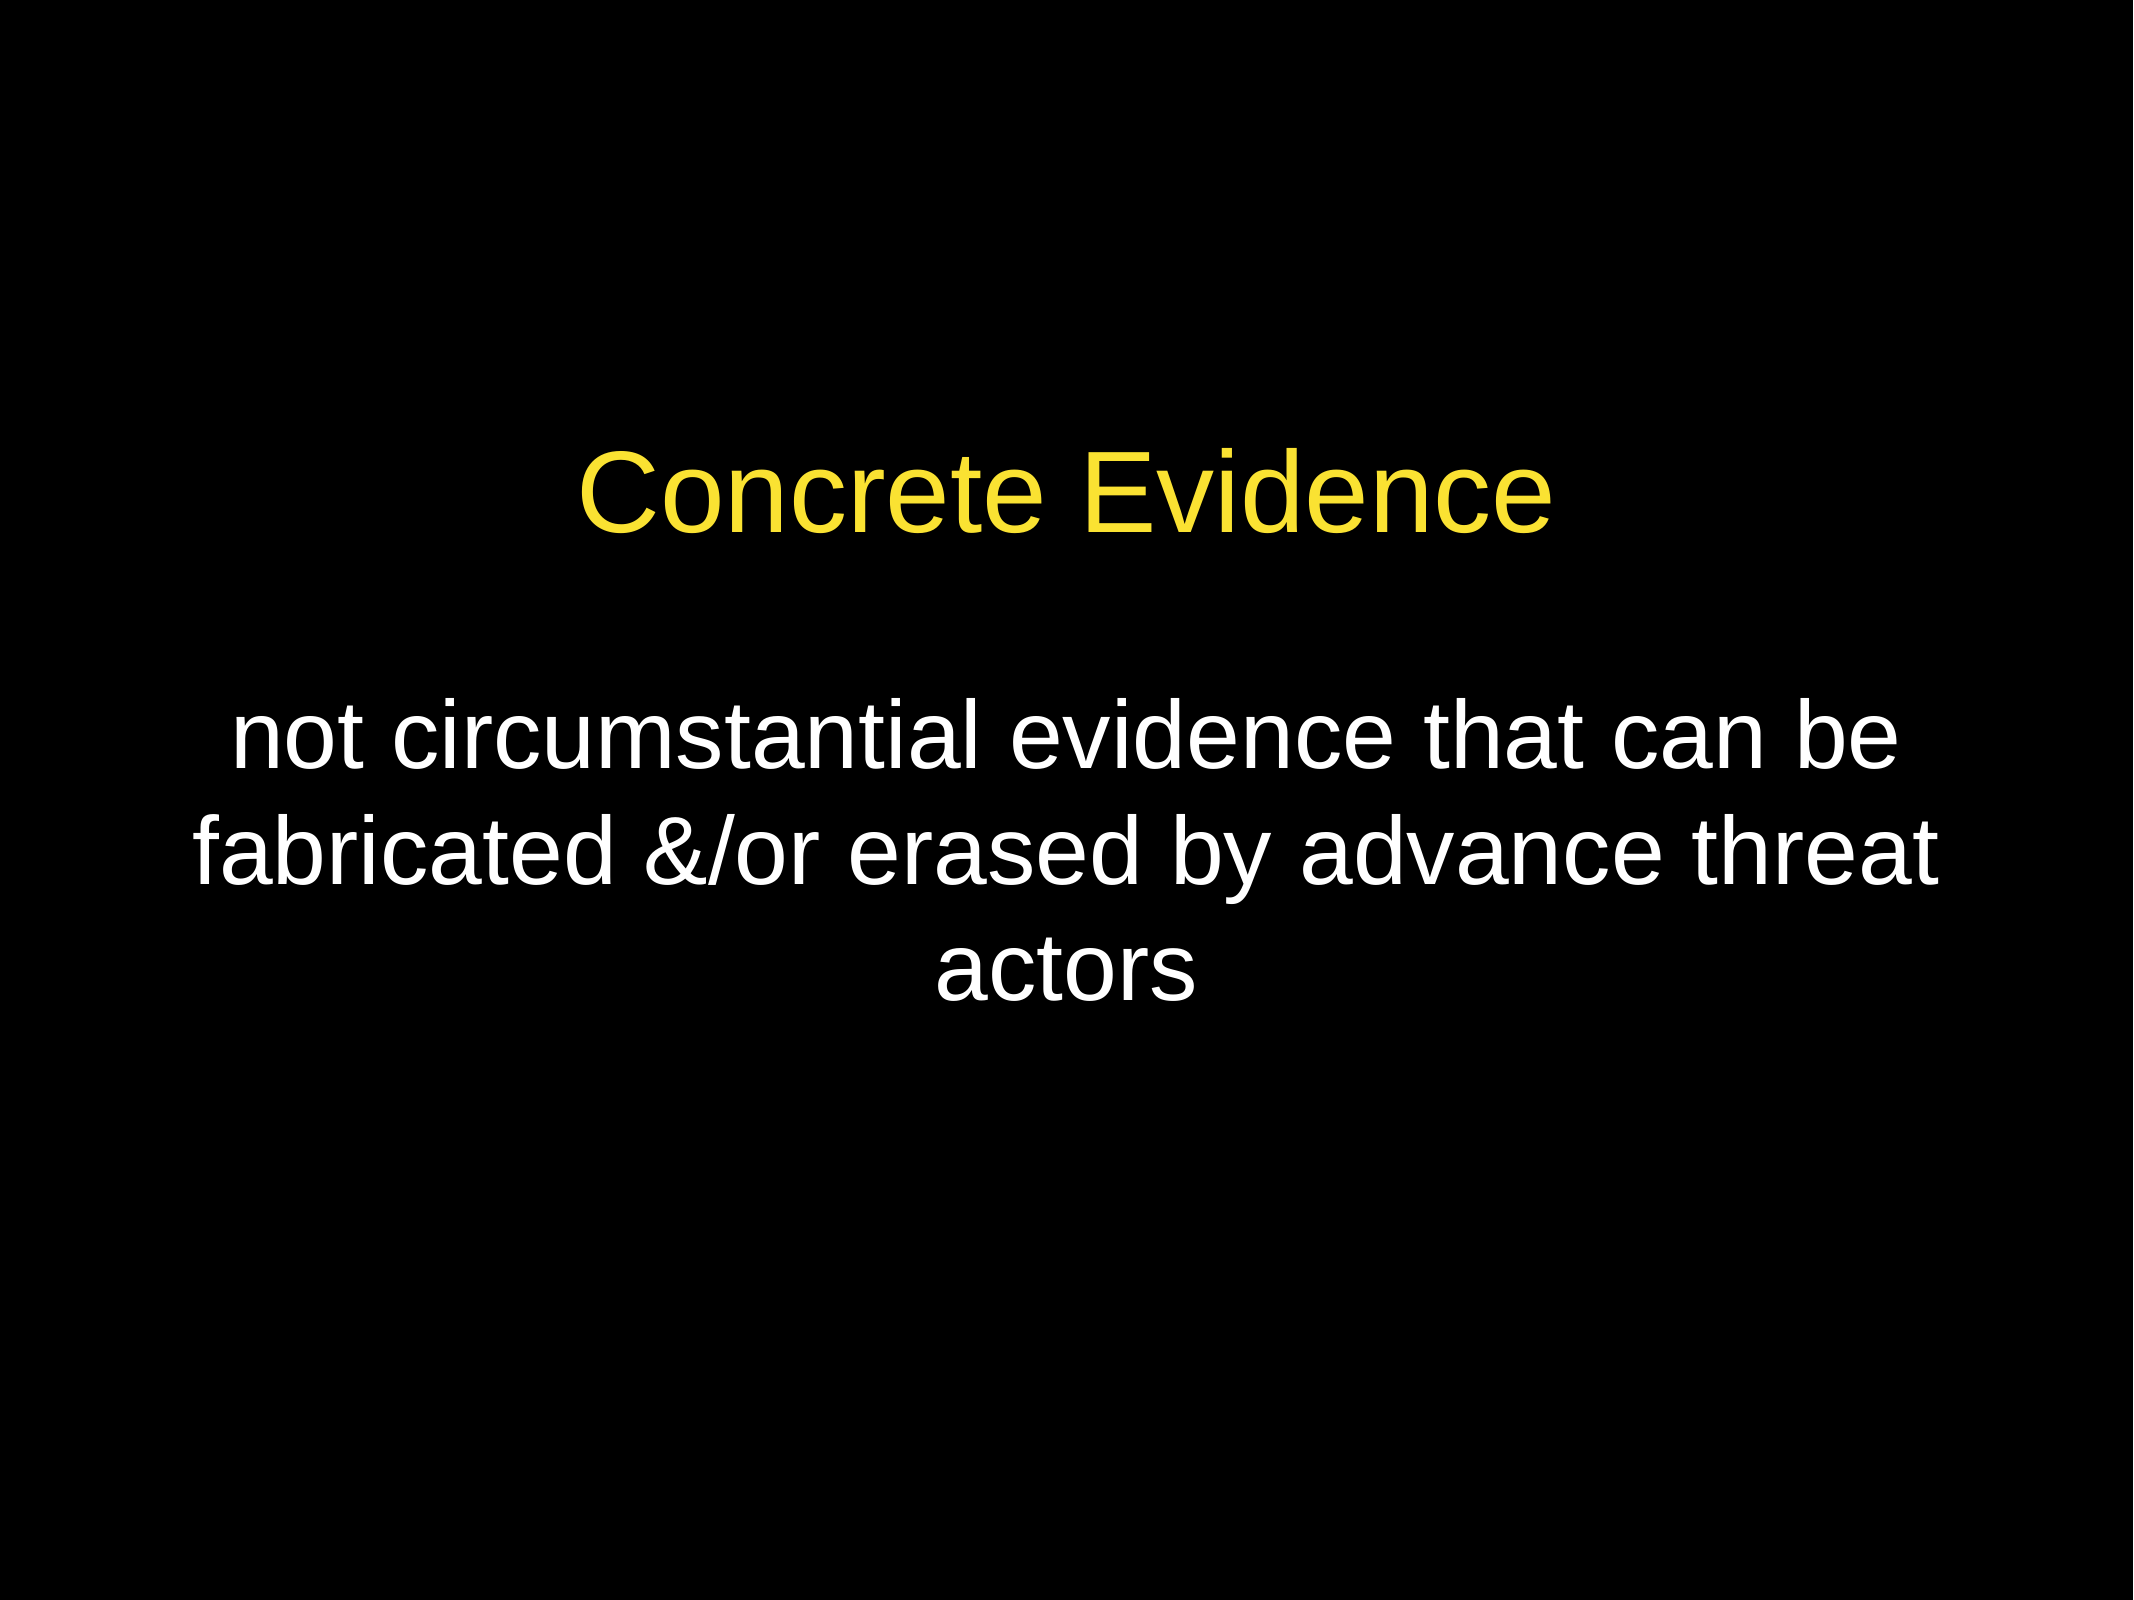

# Concrete Evidence

not circumstantial evidence that can be fabricated &/or erased by advance threat actors